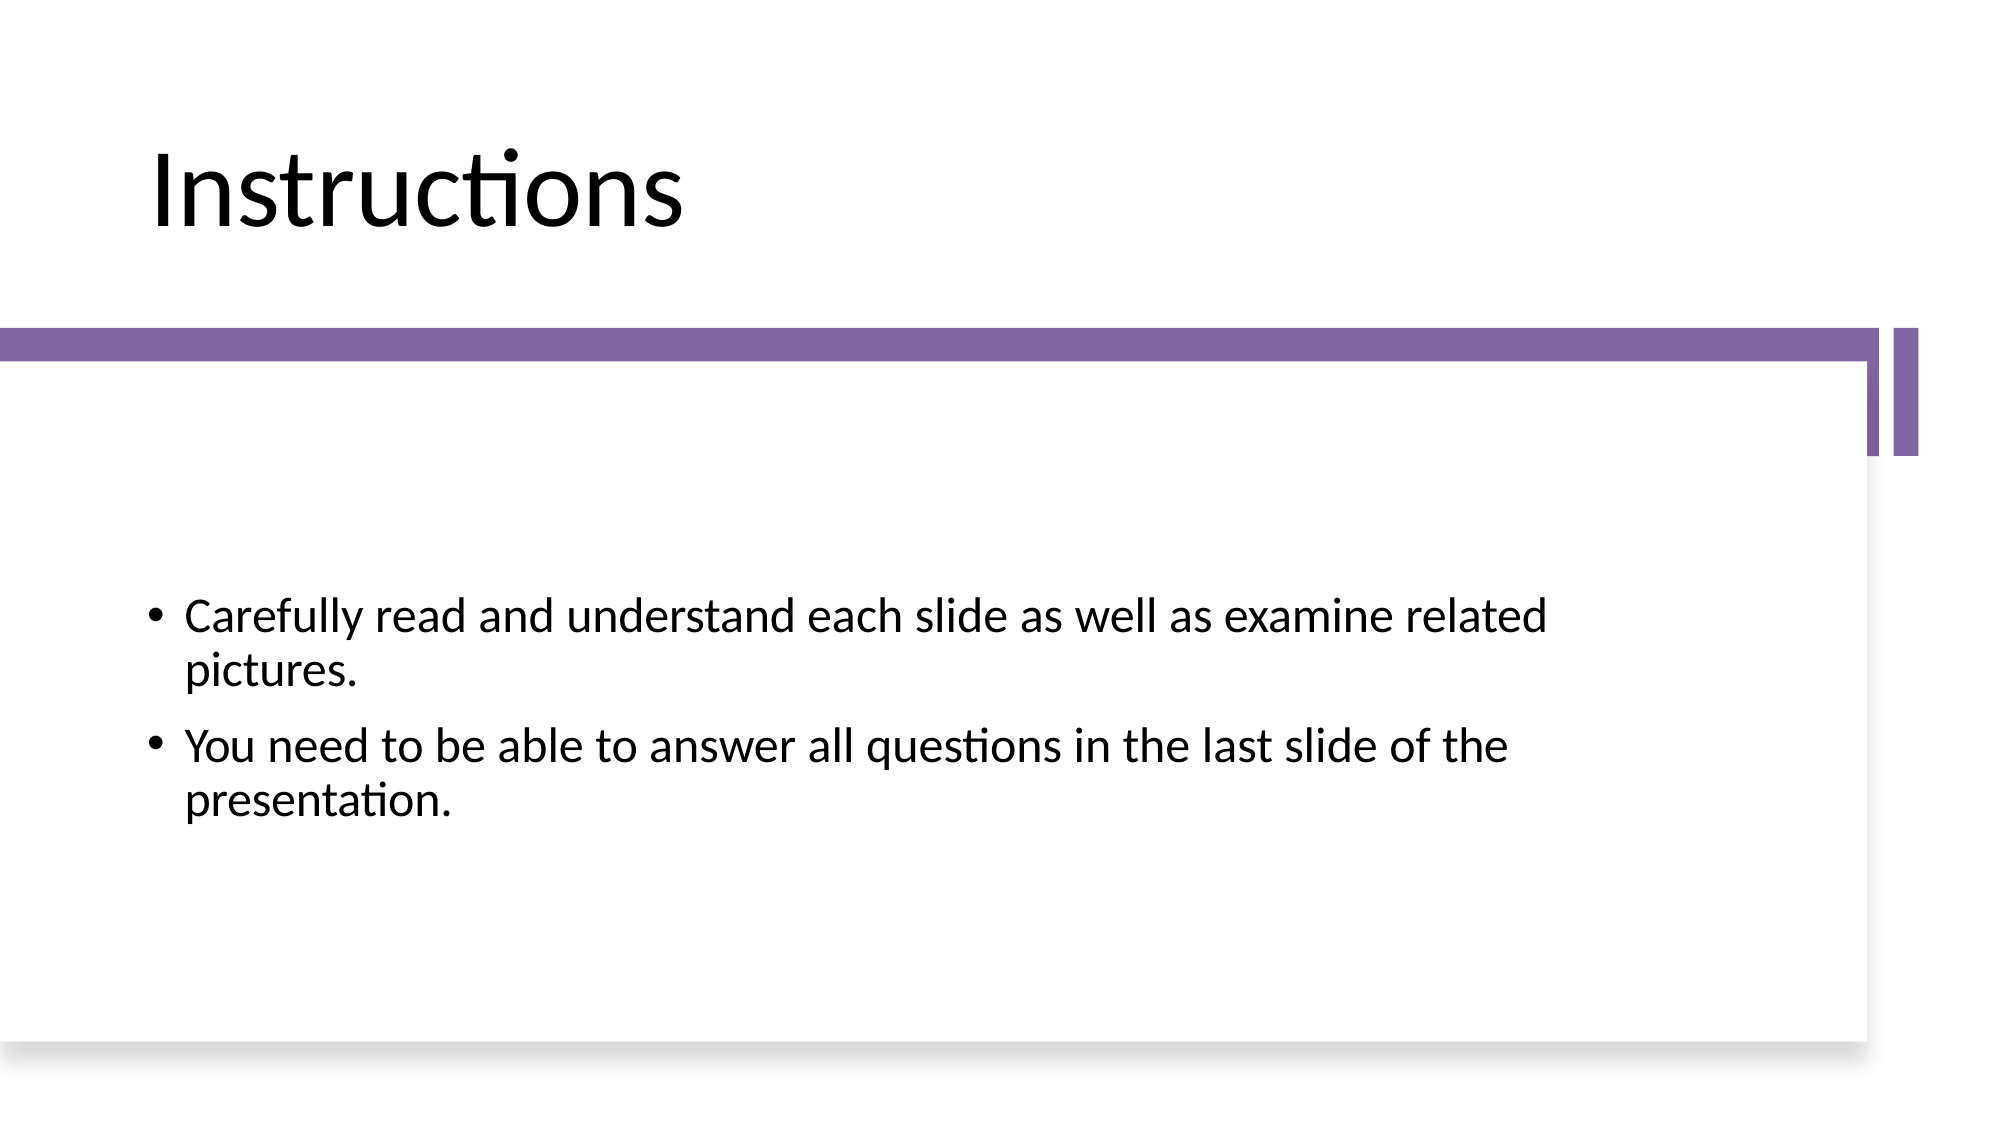

# Instructions

Carefully read and understand each slide as well as examine related 	pictures.
You need to be able to answer all questions in the last slide of the 	presentation.